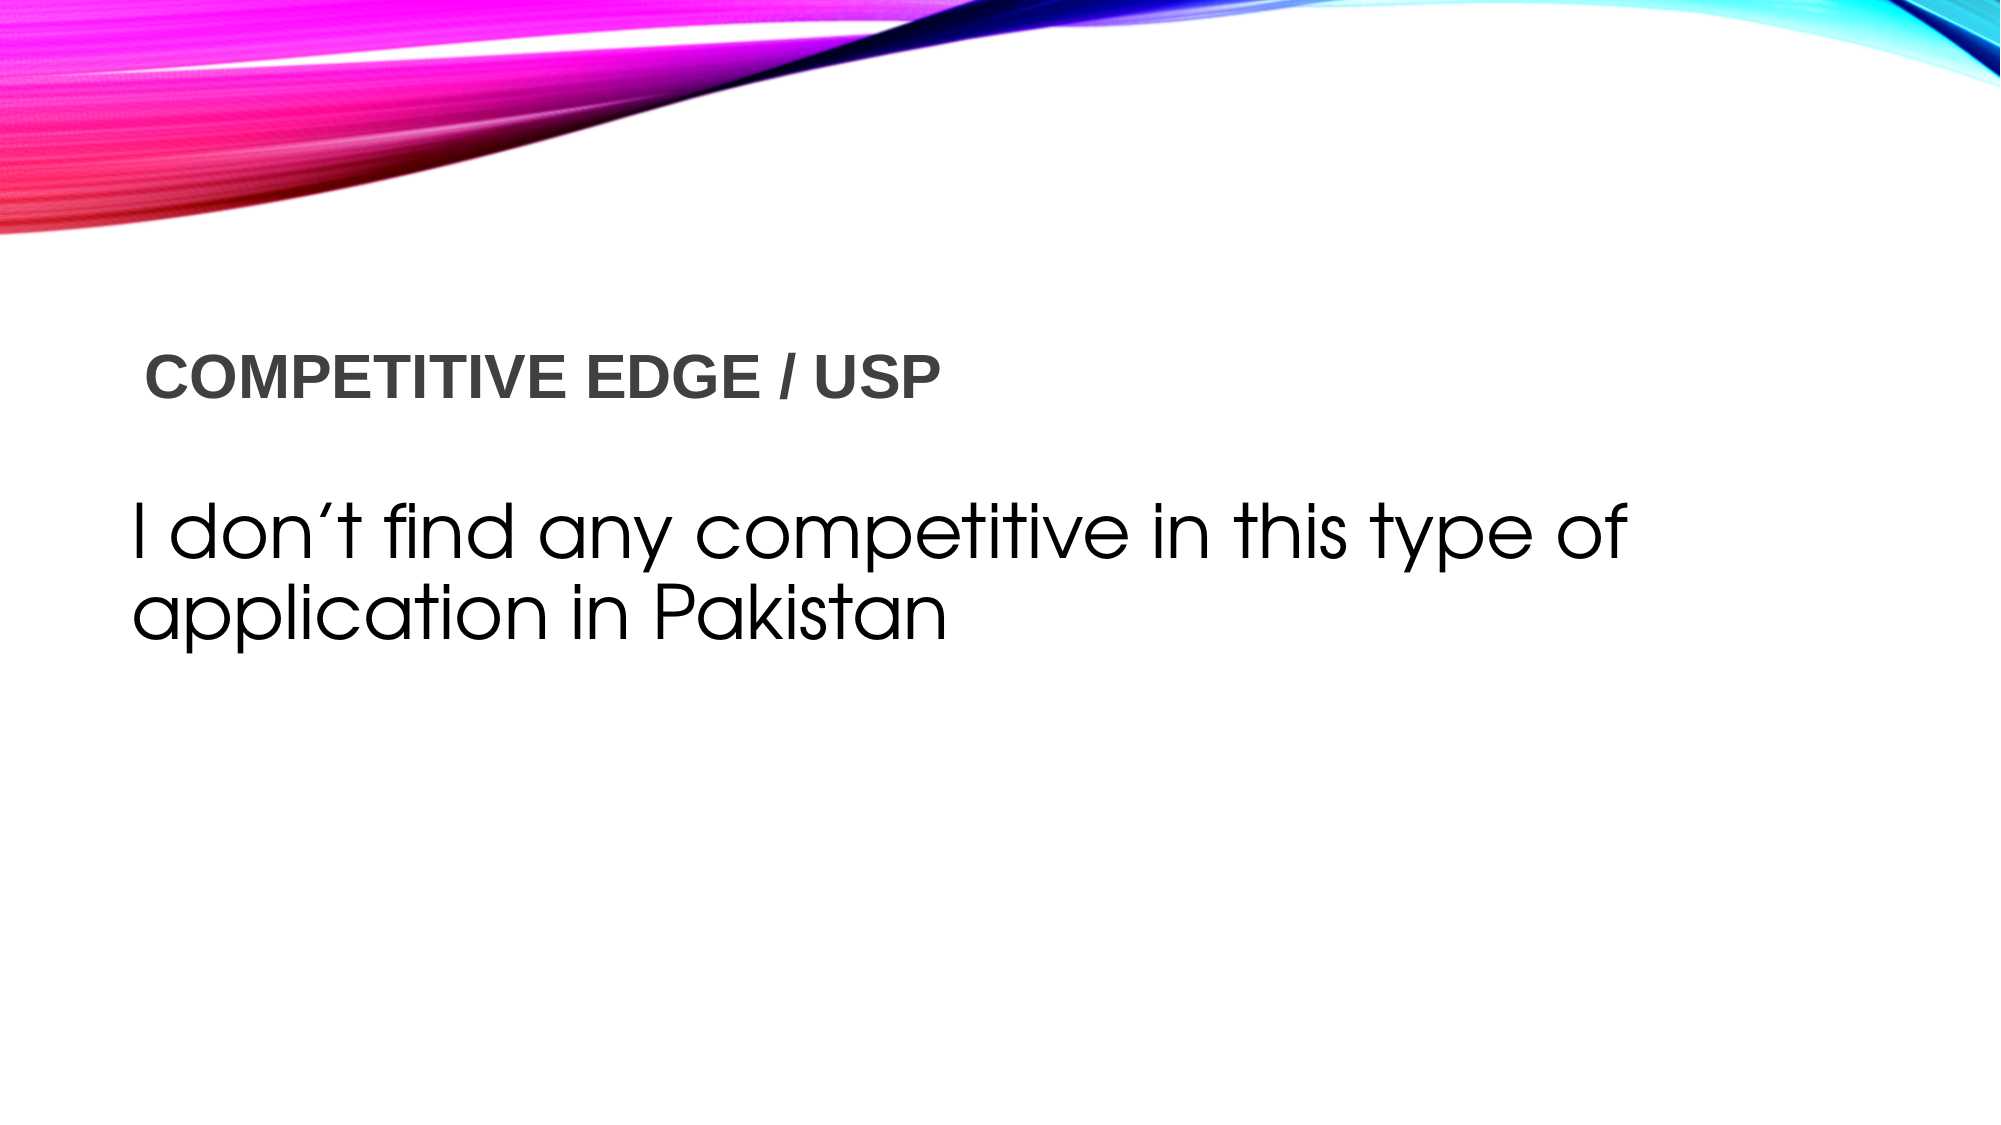

COMPETITIVE EDGE / USP
# I don’t find any competitive in this type of application in Pakistan